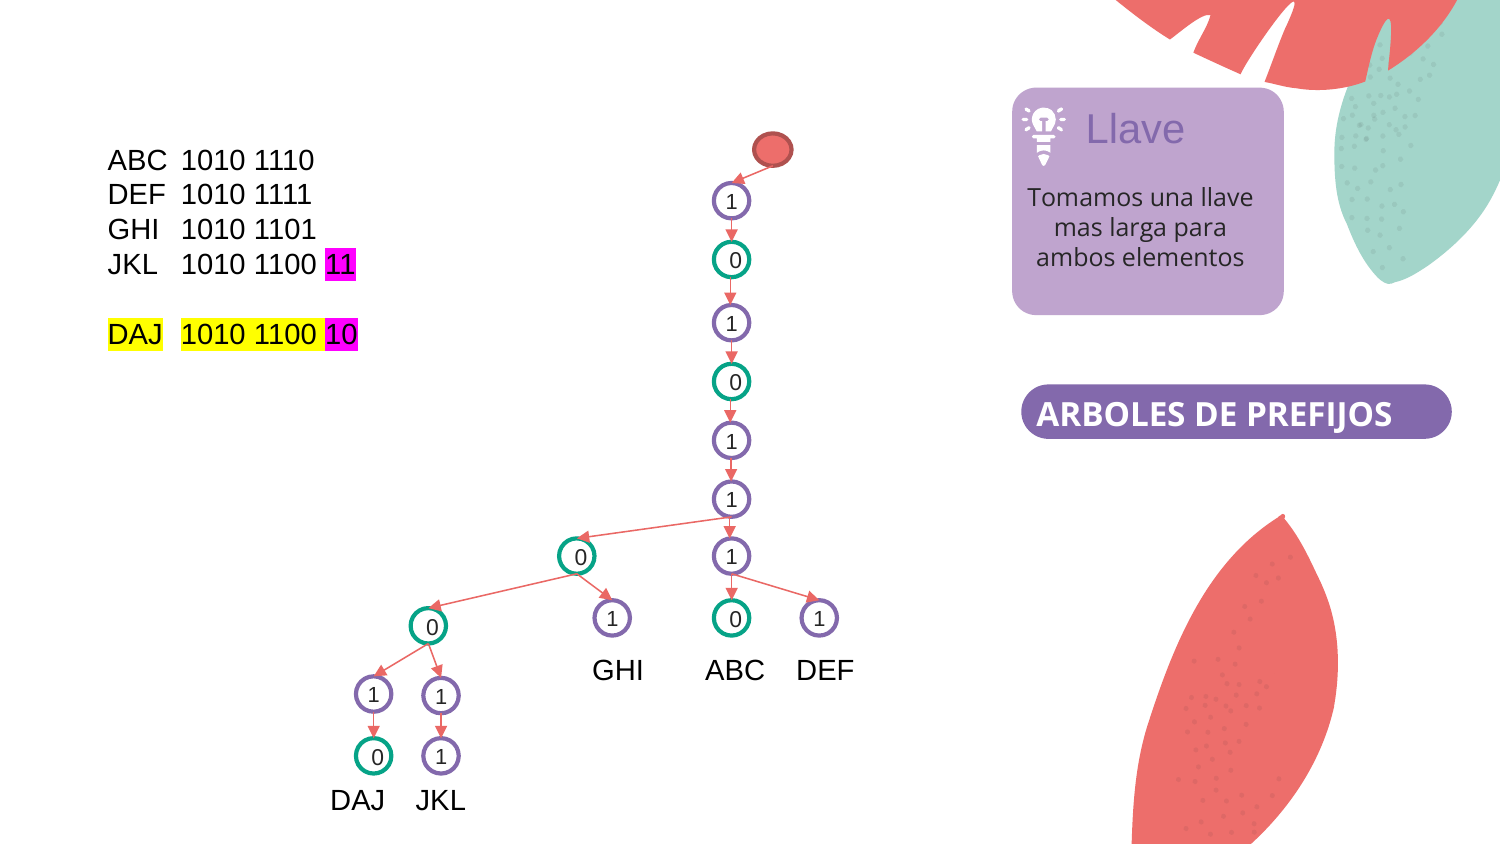

# Llave

ABC
DEF
GHI
JKL

DAJ
1010 1110
1010 1111
1010 1101
1010 1100 11

1010 1100 10

Tomamos una llave mas larga para ambos elementos
1
0
1
0

ARBOLES DE PREFIJOS
1
1
0
1
1
0
1
0
GHI
ABC
DEF
1
1
0
1
DAJ
JKL